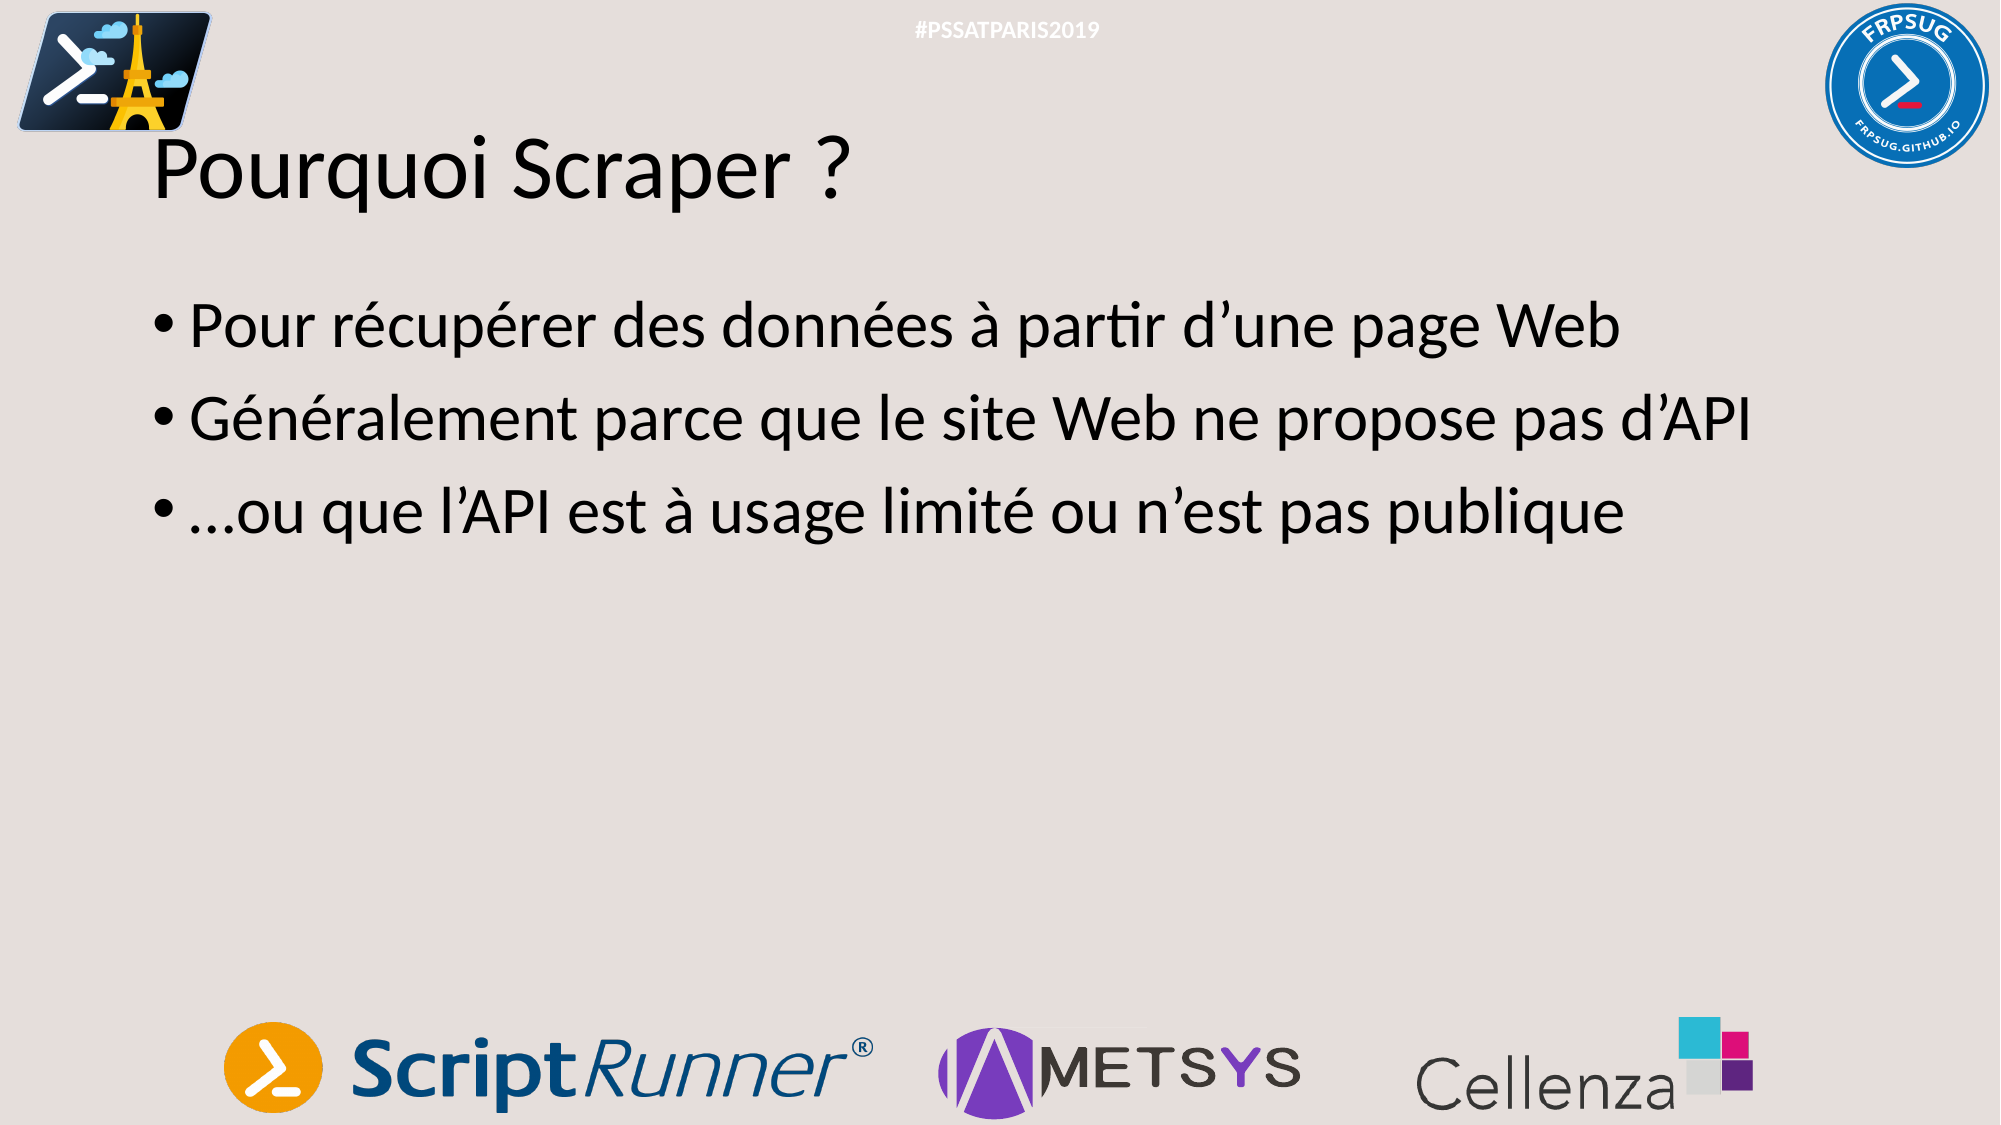

#PSSATPARIS2019
# Pourquoi Scraper ?
Pour récupérer des données à partir d’une page Web
Généralement parce que le site Web ne propose pas d’API
…ou que l’API est à usage limité ou n’est pas publique